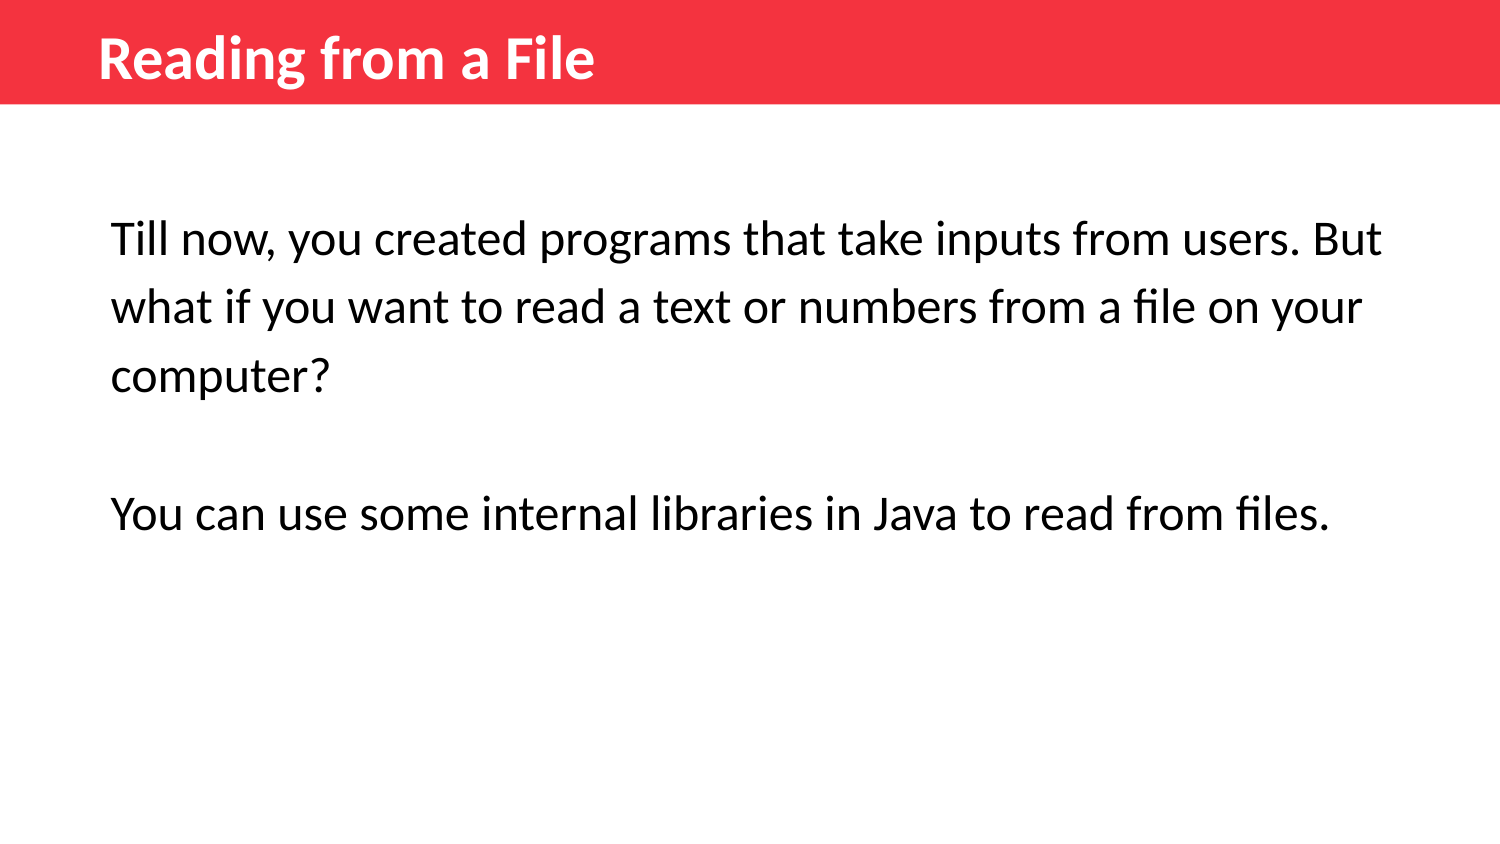

Reading from a File

Till now, you created programs that take inputs from users. But what if you want to read a text or numbers from a file on your computer?

You can use some internal libraries in Java to read from files.